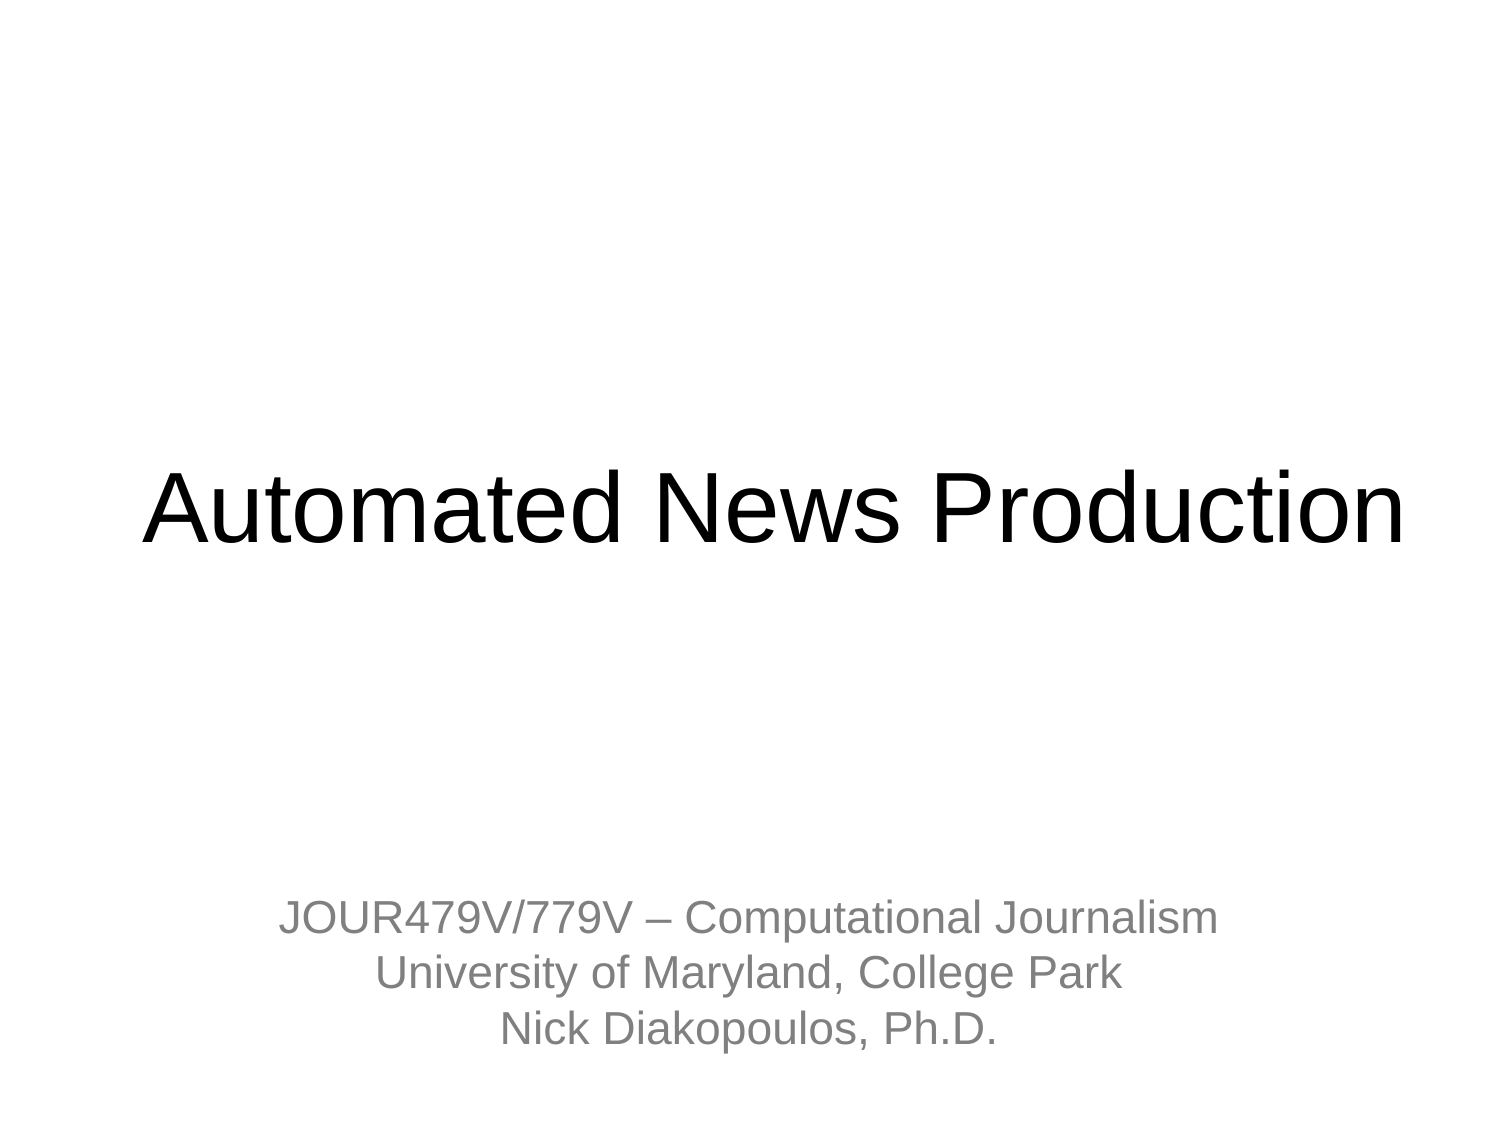

Automated News Production
JOUR479V/779V – Computational Journalism
University of Maryland, College Park
Nick Diakopoulos, Ph.D.